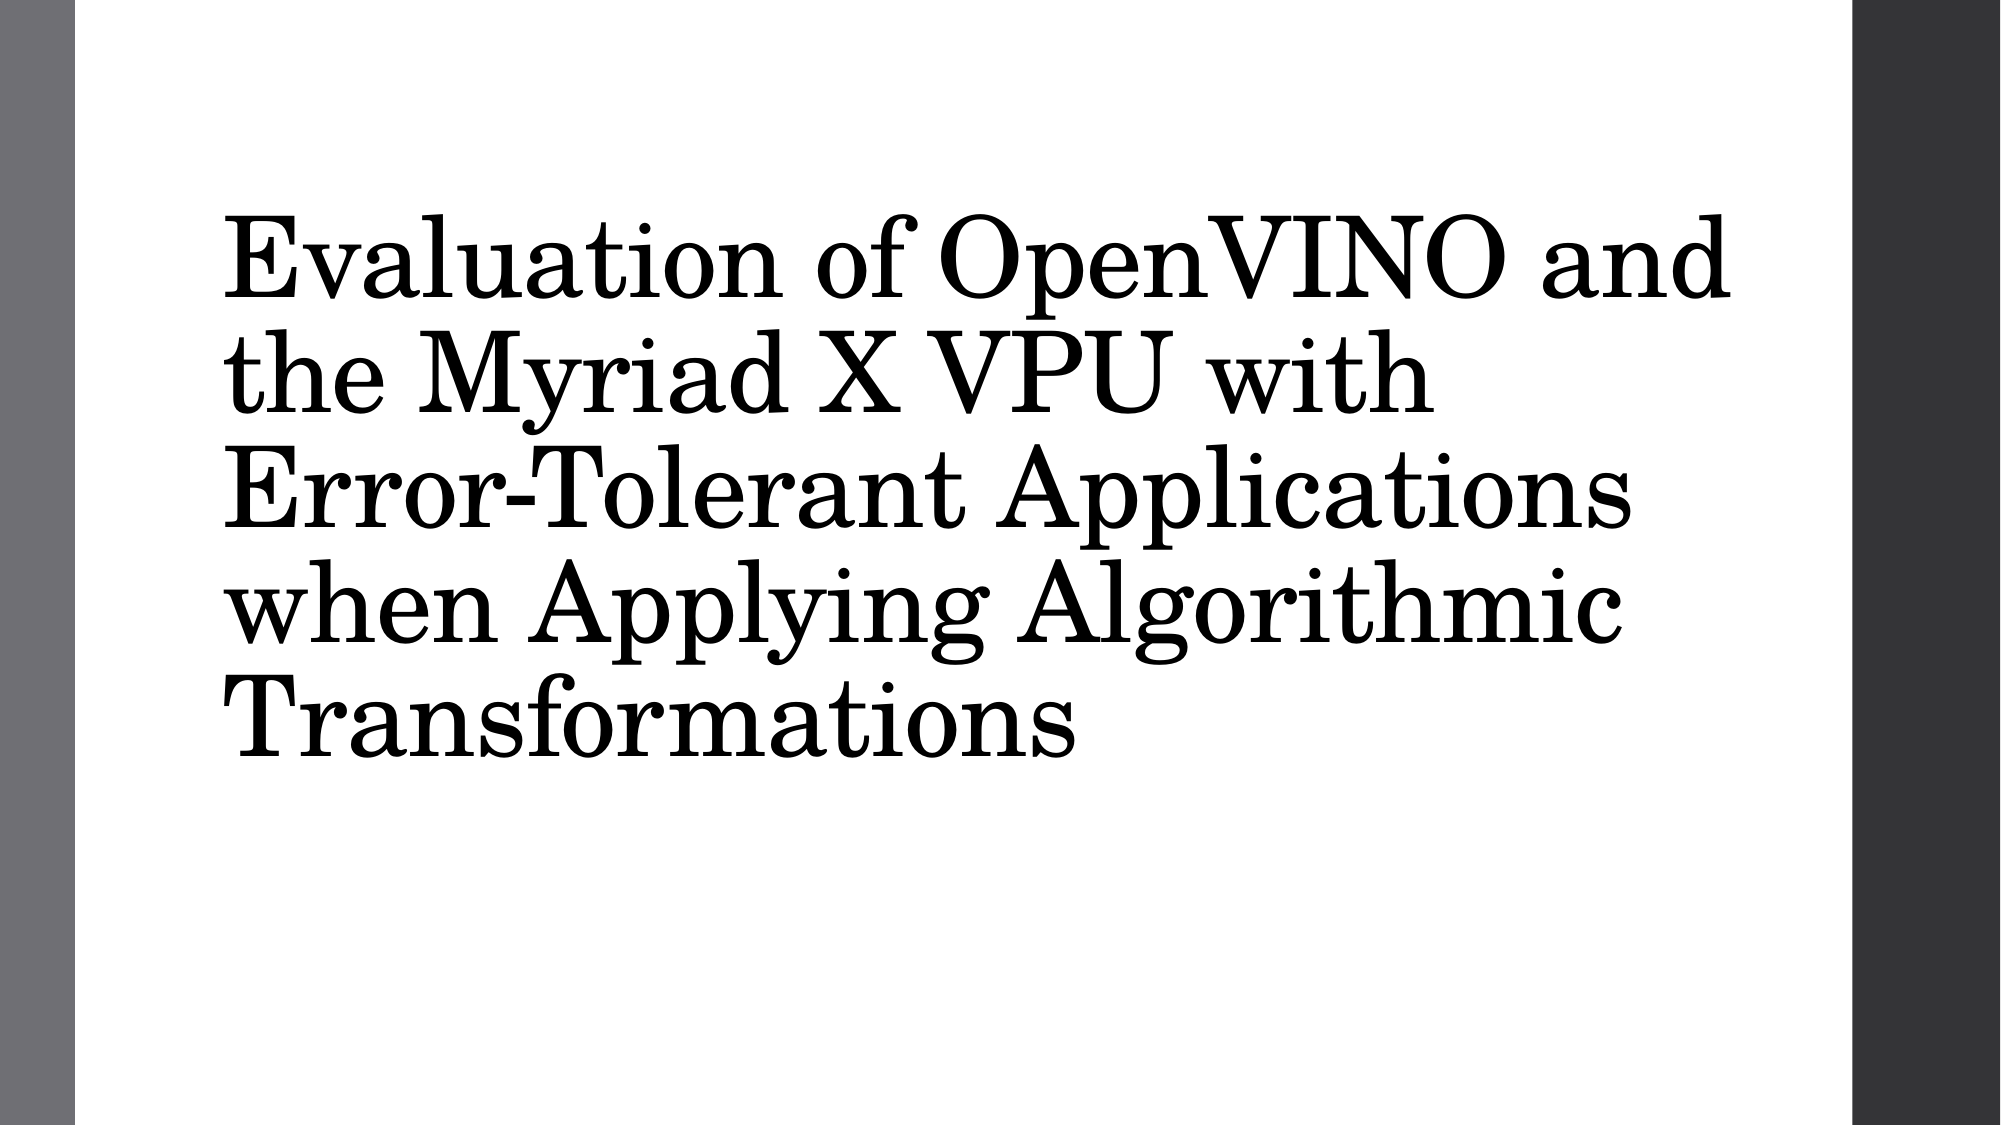

# Evaluation of OpenVINO and the Myriad X VPU with Error-Tolerant Applications when Applying Algorithmic Transformations